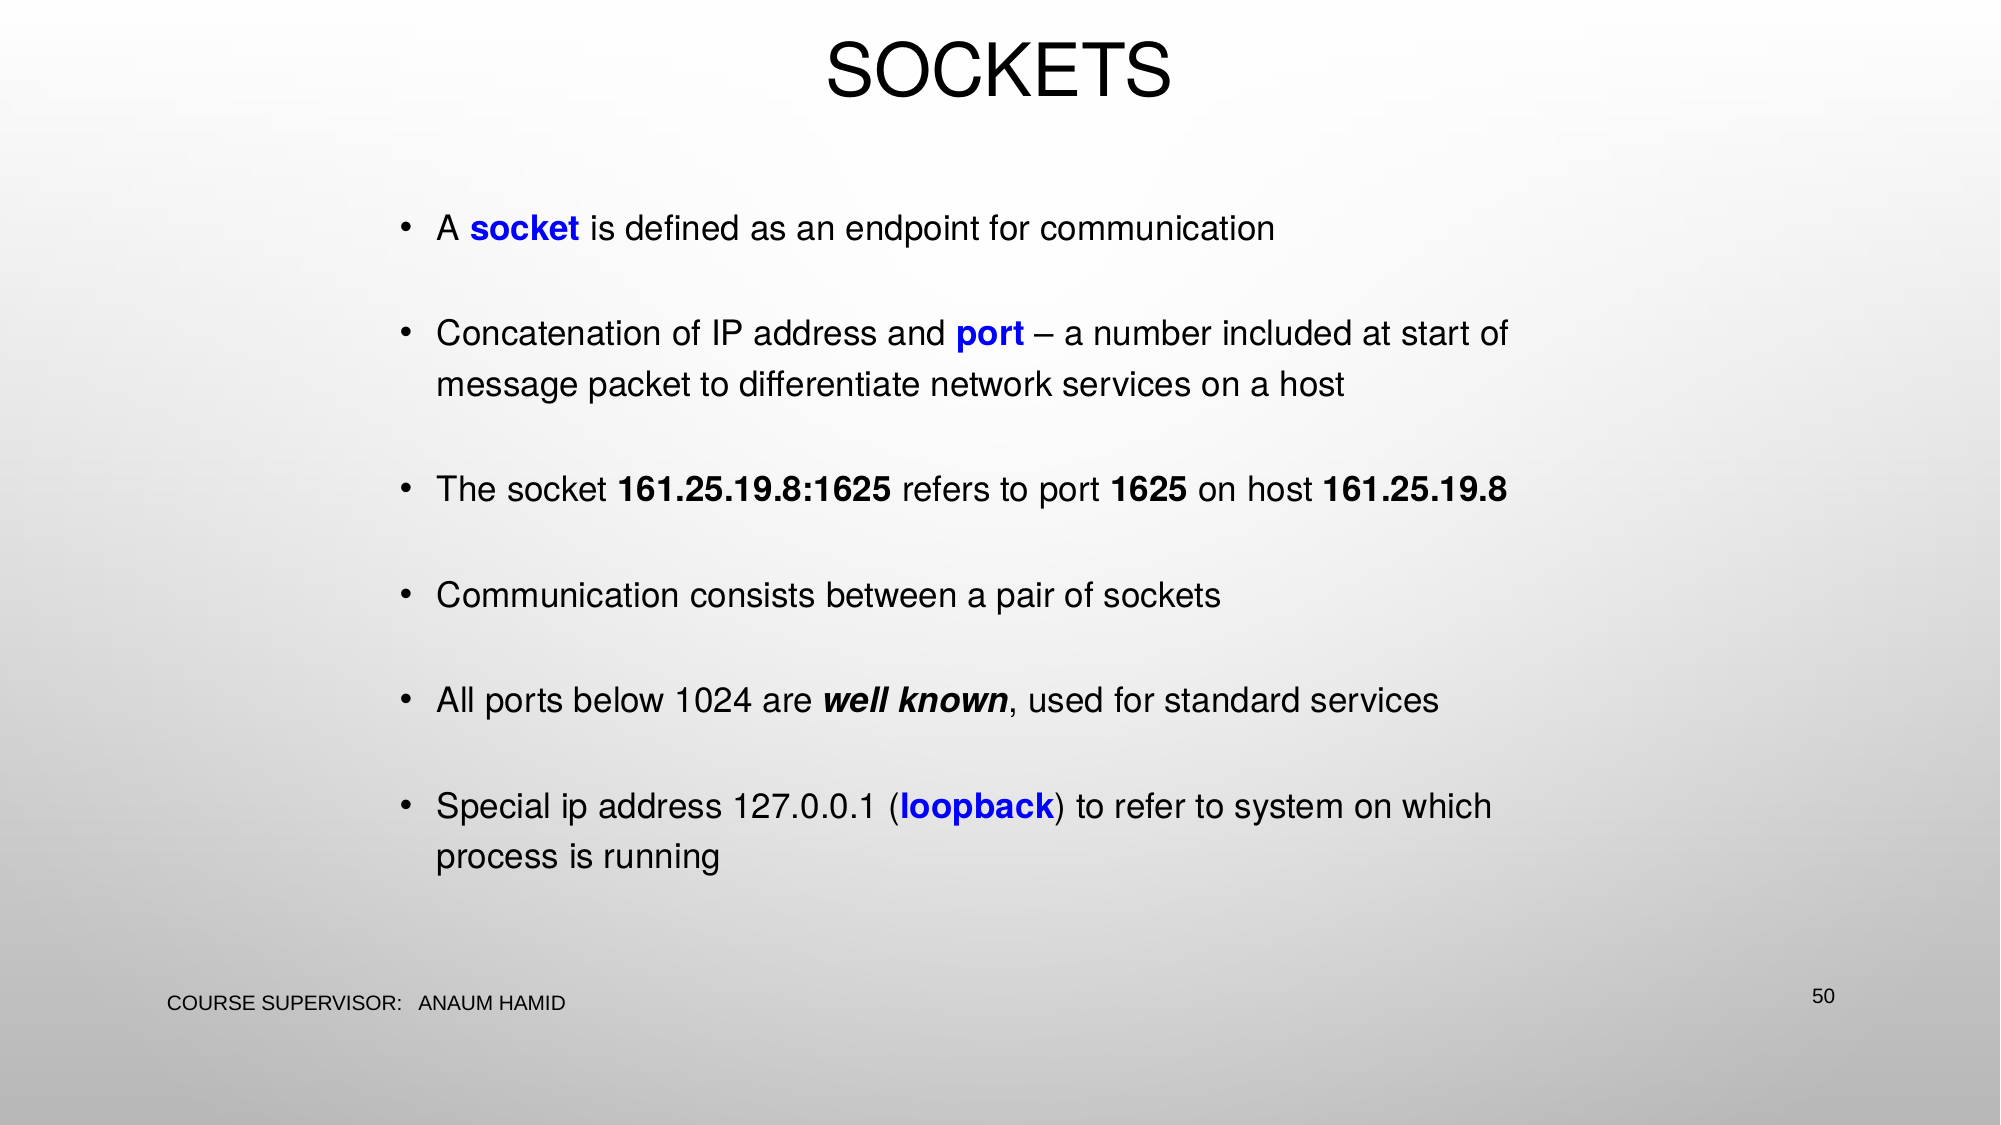

# SOCKETS
A socket is defined as an endpoint for communication

Concatenation of IP address and port – a number included at start of message packet to differentiate network services on a host

The socket 161.25.19.8:1625 refers to port 1625 on host 161.25.19.8

Communication consists between a pair of sockets

All ports below 1024 are well known, used for standard services

Special ip address 127.0.0.1 (loopback) to refer to system on which process is running
COURSE SUPERVISOR:   ANAUM HAMID
50